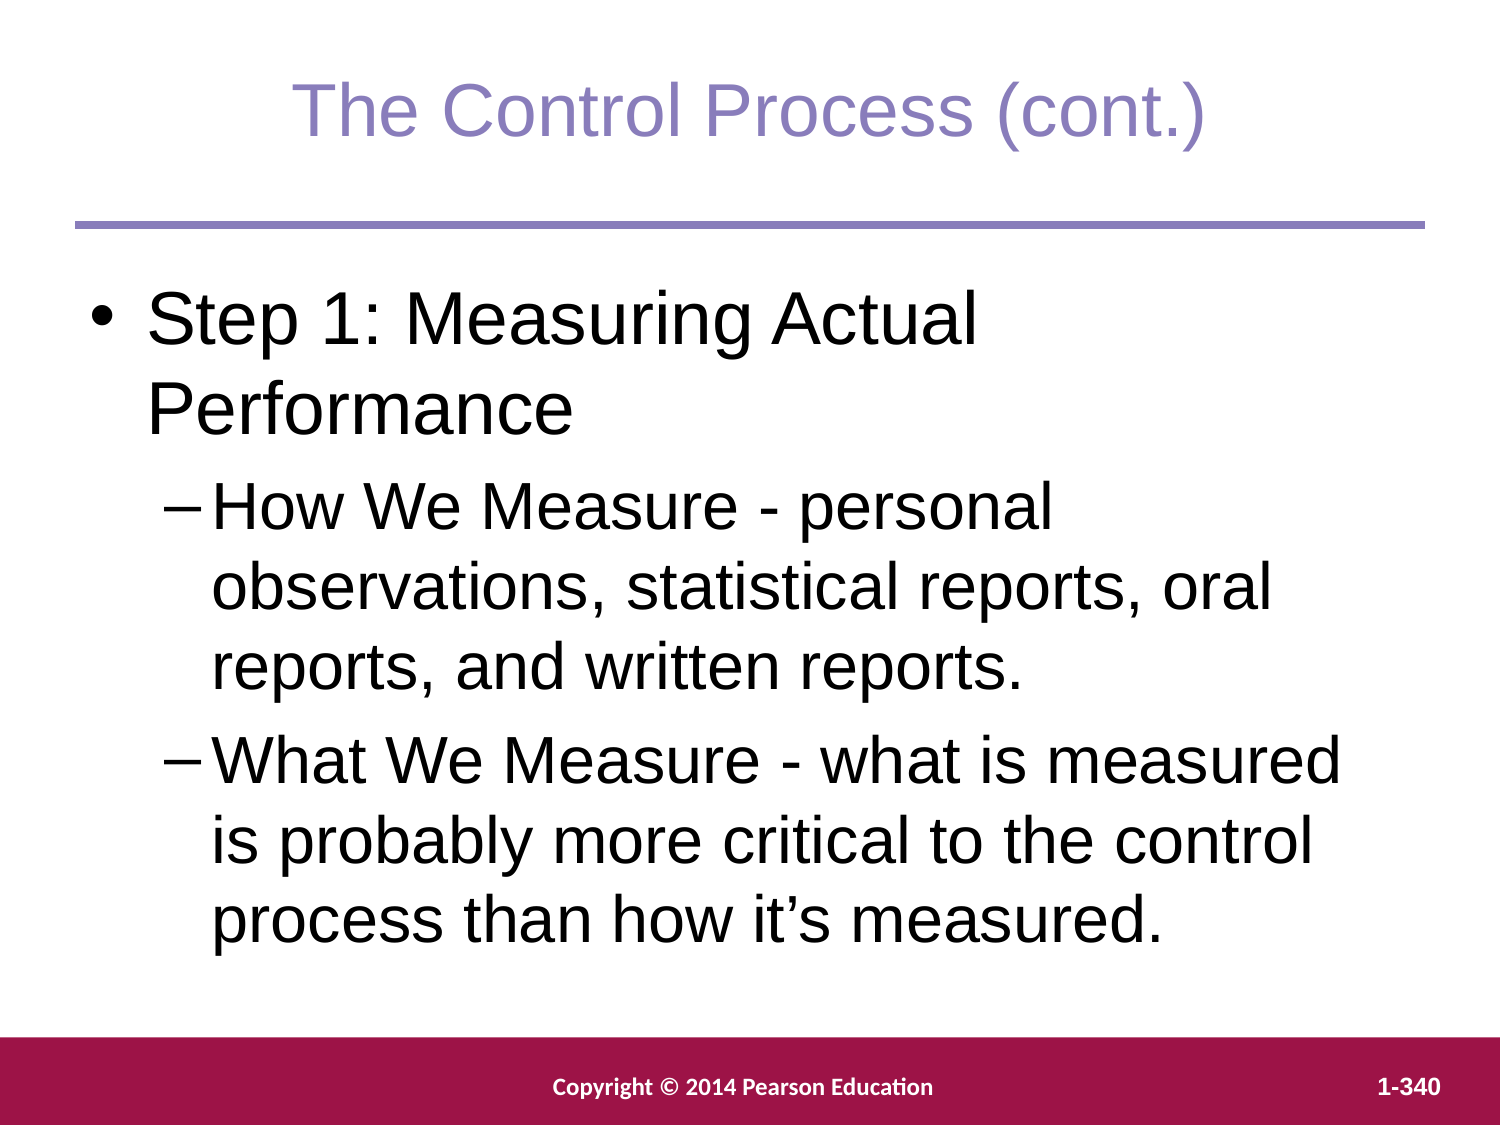

The Control Process (cont.)
Step 1: Measuring Actual Performance
How We Measure - personal observations, statistical reports, oral reports, and written reports.
What We Measure - what is measured is probably more critical to the control process than how it’s measured.